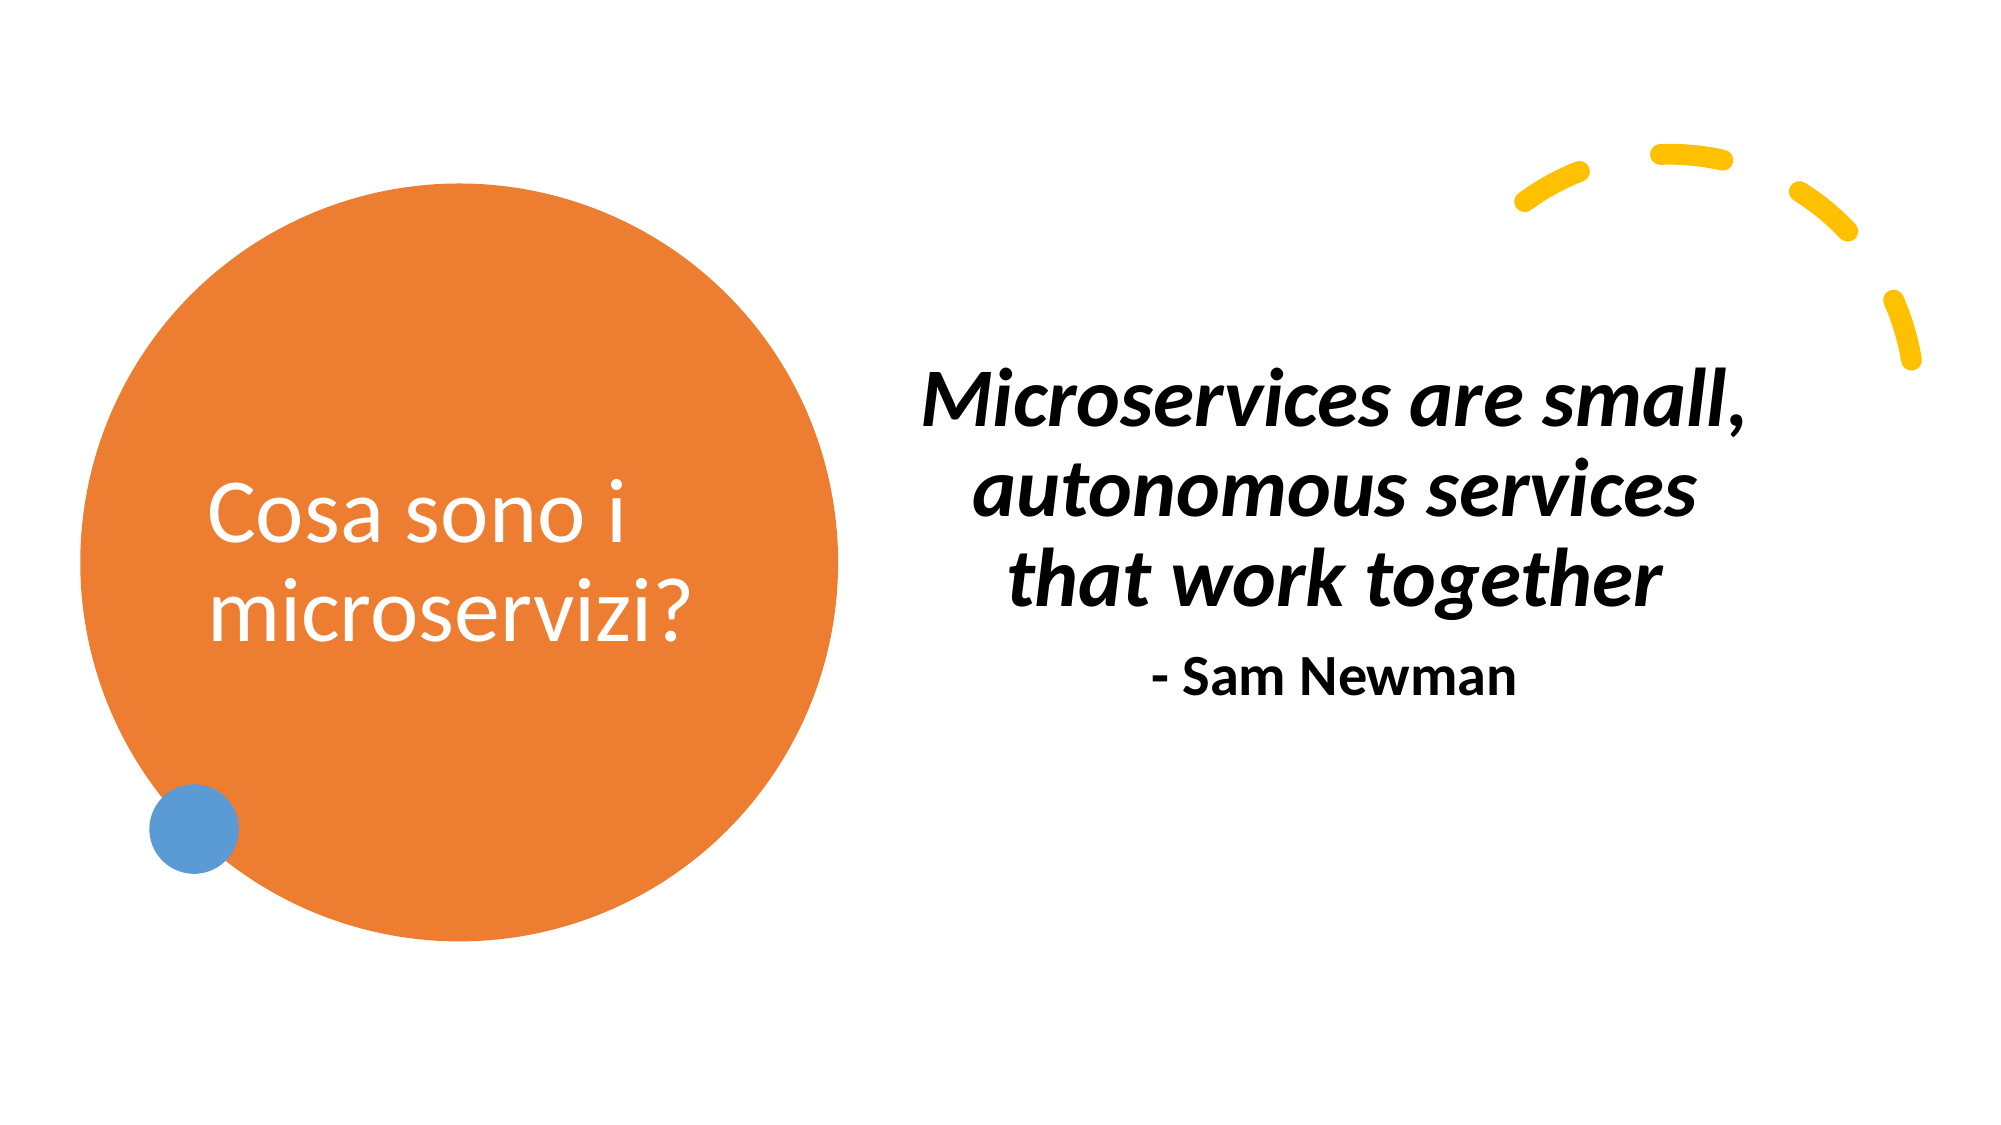

# Cosa sono i microservizi?
Microservices are small, autonomous services that work together
- Sam Newman